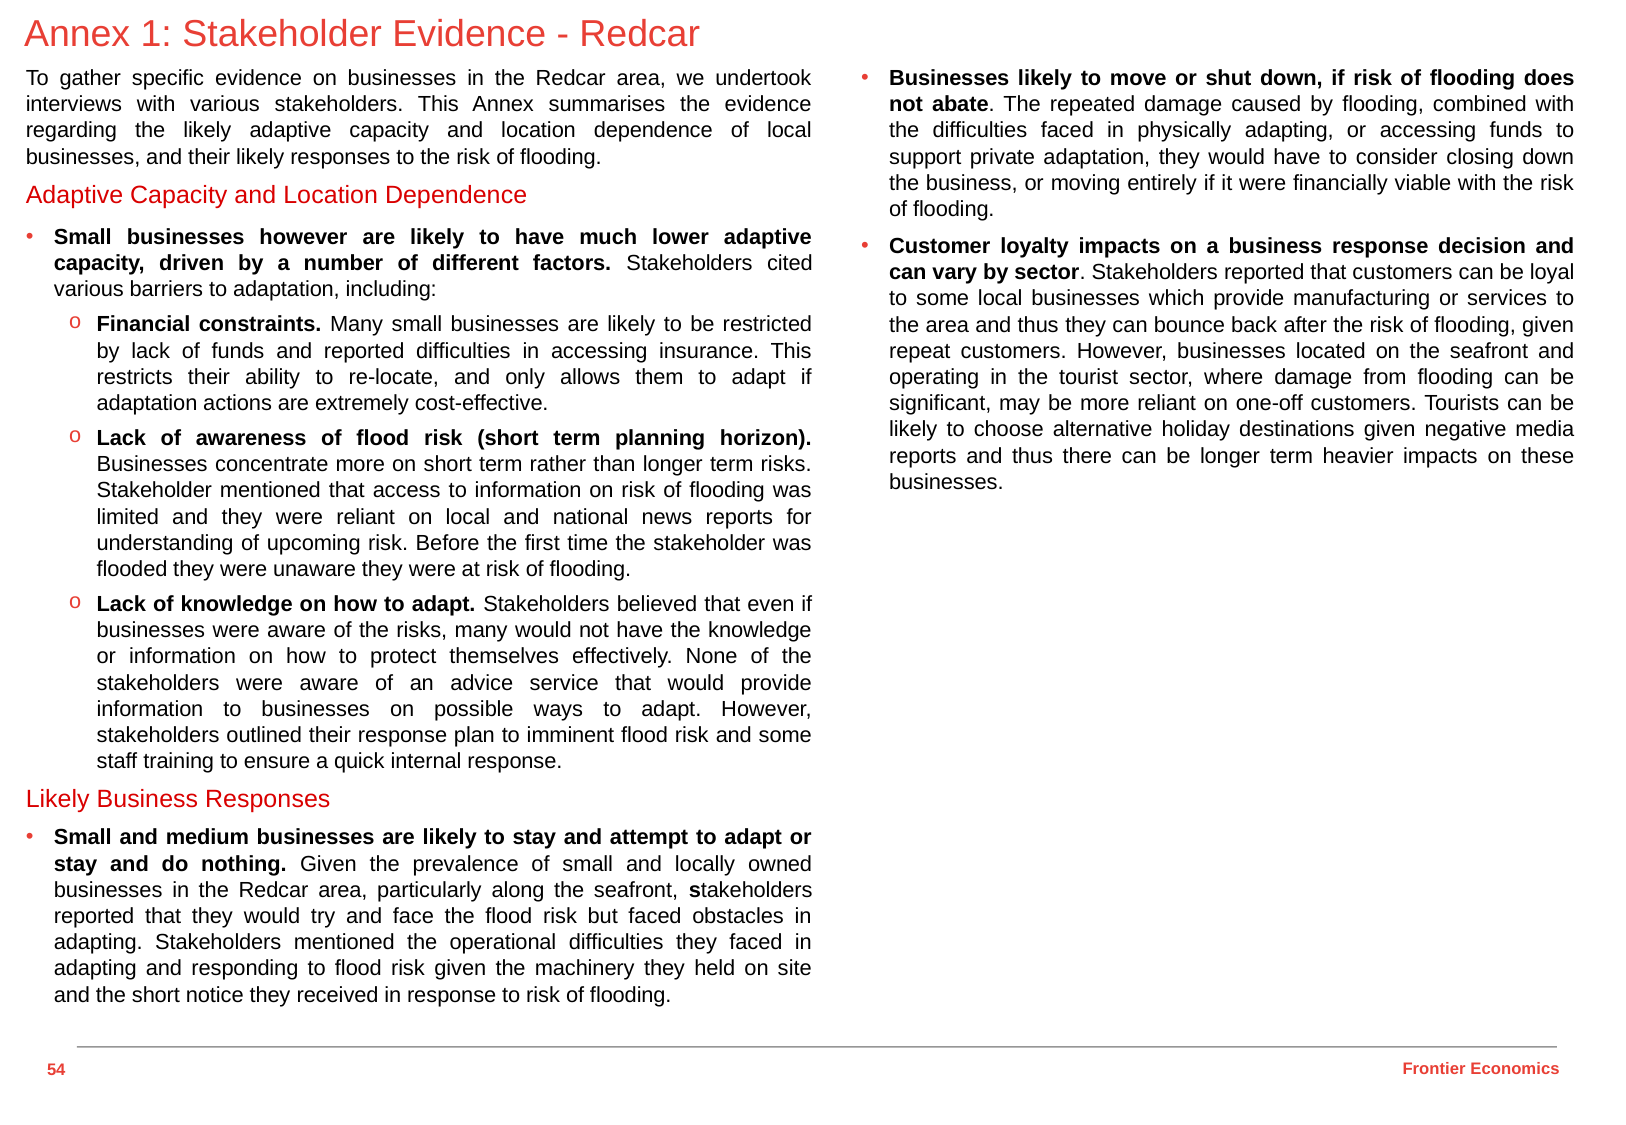

Annex 1: Stakeholder Evidence - Redcar
To gather specific evidence on businesses in the Redcar area, we undertook interviews with various stakeholders. This Annex summarises the evidence regarding the likely adaptive capacity and location dependence of local businesses, and their likely responses to the risk of flooding.
Adaptive Capacity and Location Dependence
Small businesses however are likely to have much lower adaptive capacity, driven by a number of different factors. Stakeholders cited various barriers to adaptation, including:
Financial constraints. Many small businesses are likely to be restricted by lack of funds and reported difficulties in accessing insurance. This restricts their ability to re-locate, and only allows them to adapt if adaptation actions are extremely cost-effective.
Lack of awareness of flood risk (short term planning horizon). Businesses concentrate more on short term rather than longer term risks. Stakeholder mentioned that access to information on risk of flooding was limited and they were reliant on local and national news reports for understanding of upcoming risk. Before the first time the stakeholder was flooded they were unaware they were at risk of flooding.
Lack of knowledge on how to adapt. Stakeholders believed that even if businesses were aware of the risks, many would not have the knowledge or information on how to protect themselves effectively. None of the stakeholders were aware of an advice service that would provide information to businesses on possible ways to adapt. However, stakeholders outlined their response plan to imminent flood risk and some staff training to ensure a quick internal response.
Likely Business Responses
Small and medium businesses are likely to stay and attempt to adapt or stay and do nothing. Given the prevalence of small and locally owned businesses in the Redcar area, particularly along the seafront, stakeholders reported that they would try and face the flood risk but faced obstacles in adapting. Stakeholders mentioned the operational difficulties they faced in adapting and responding to flood risk given the machinery they held on site and the short notice they received in response to risk of flooding.

Businesses likely to move or shut down, if risk of flooding does not abate. The repeated damage caused by flooding, combined with the difficulties faced in physically adapting, or accessing funds to support private adaptation, they would have to consider closing down the business, or moving entirely if it were financially viable with the risk of flooding.
Customer loyalty impacts on a business response decision and can vary by sector. Stakeholders reported that customers can be loyal to some local businesses which provide manufacturing or services to the area and thus they can bounce back after the risk of flooding, given repeat customers. However, businesses located on the seafront and operating in the tourist sector, where damage from flooding can be significant, may be more reliant on one-off customers. Tourists can be likely to choose alternative holiday destinations given negative media reports and thus there can be longer term heavier impacts on these businesses.